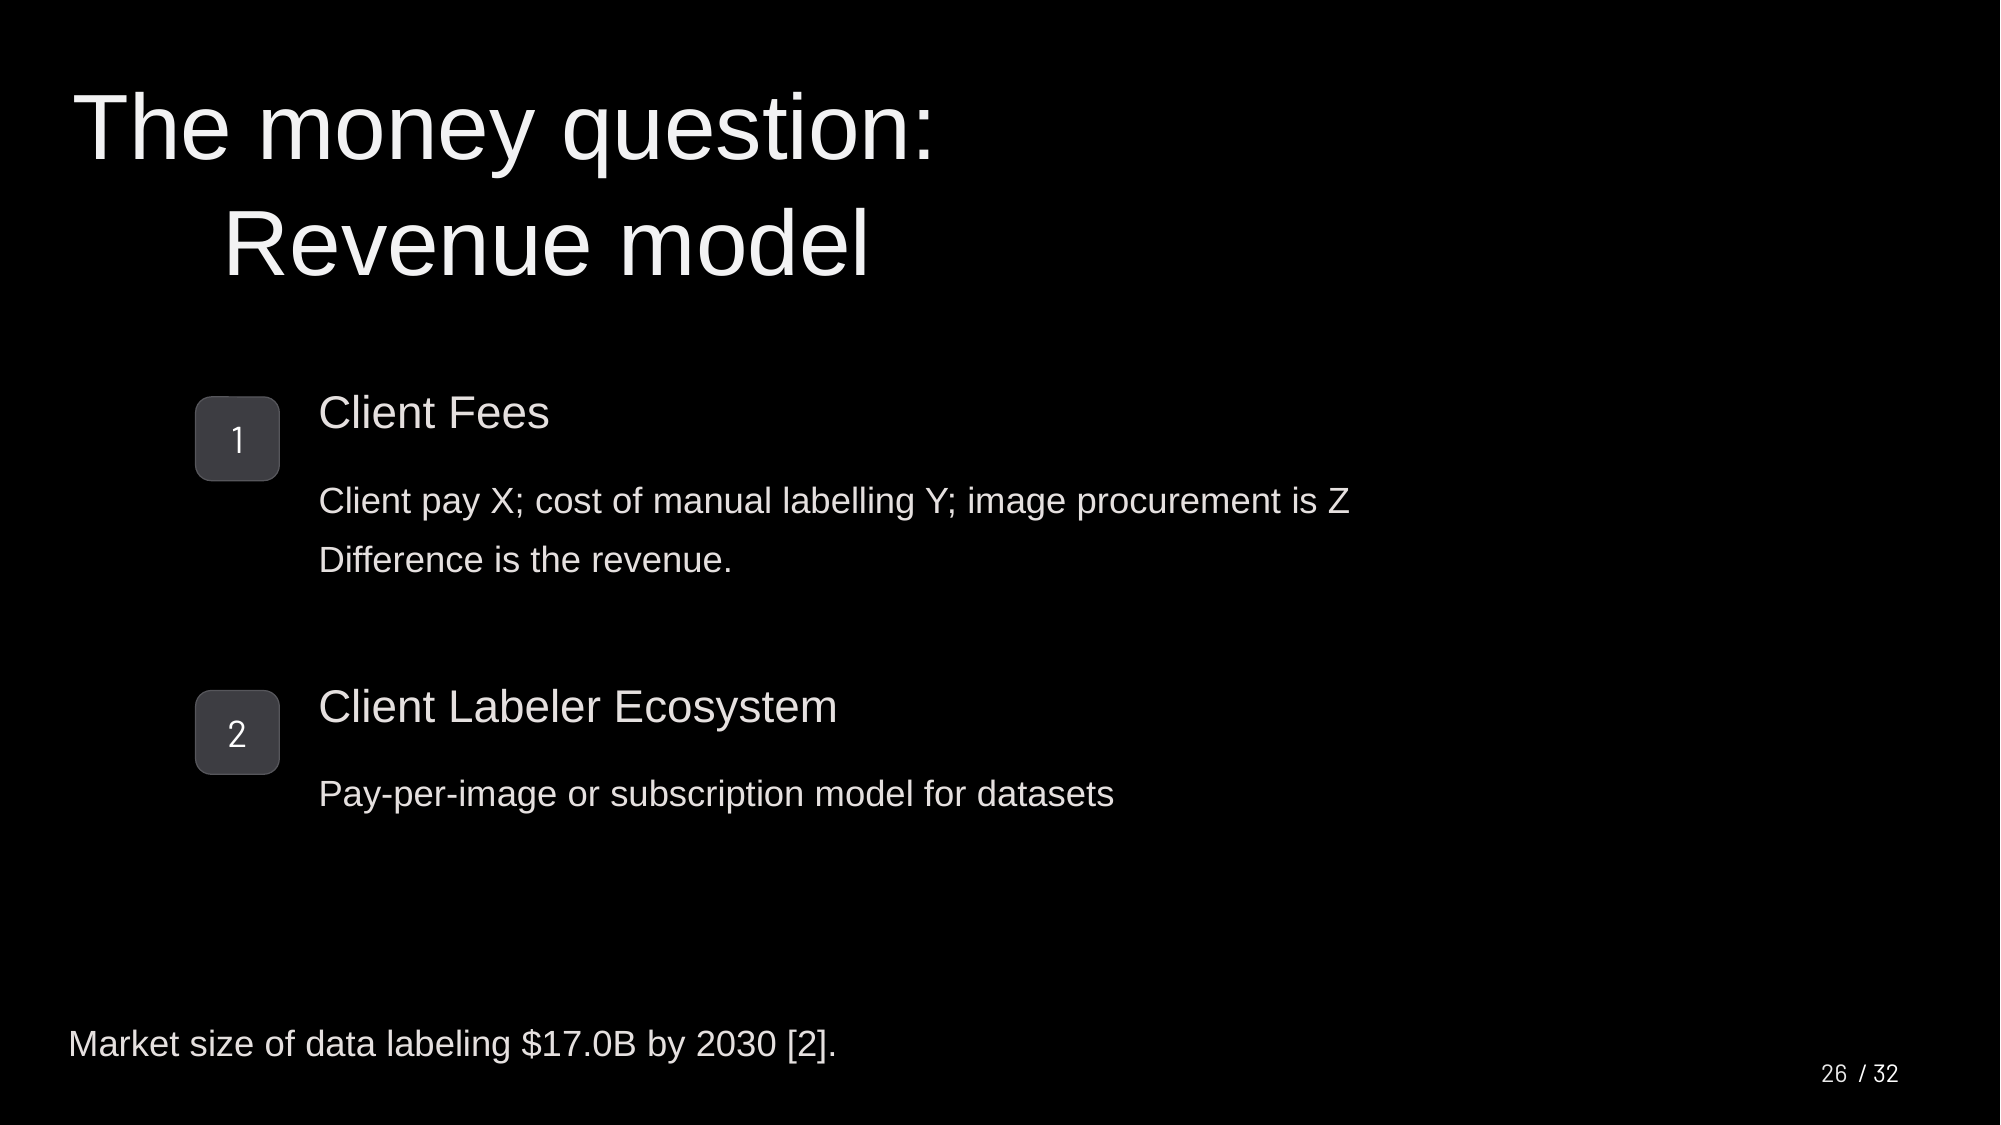

The money question:
	Revenue model
Client Fees
1
Client pay X; cost of manual labelling Y; image procurement is Z
Difference is the revenue.
Client Labeler Ecosystem
2
Pay-per-image or subscription model for datasets
Market size of data labeling $17.0B by 2030 [2].
26
/ 32